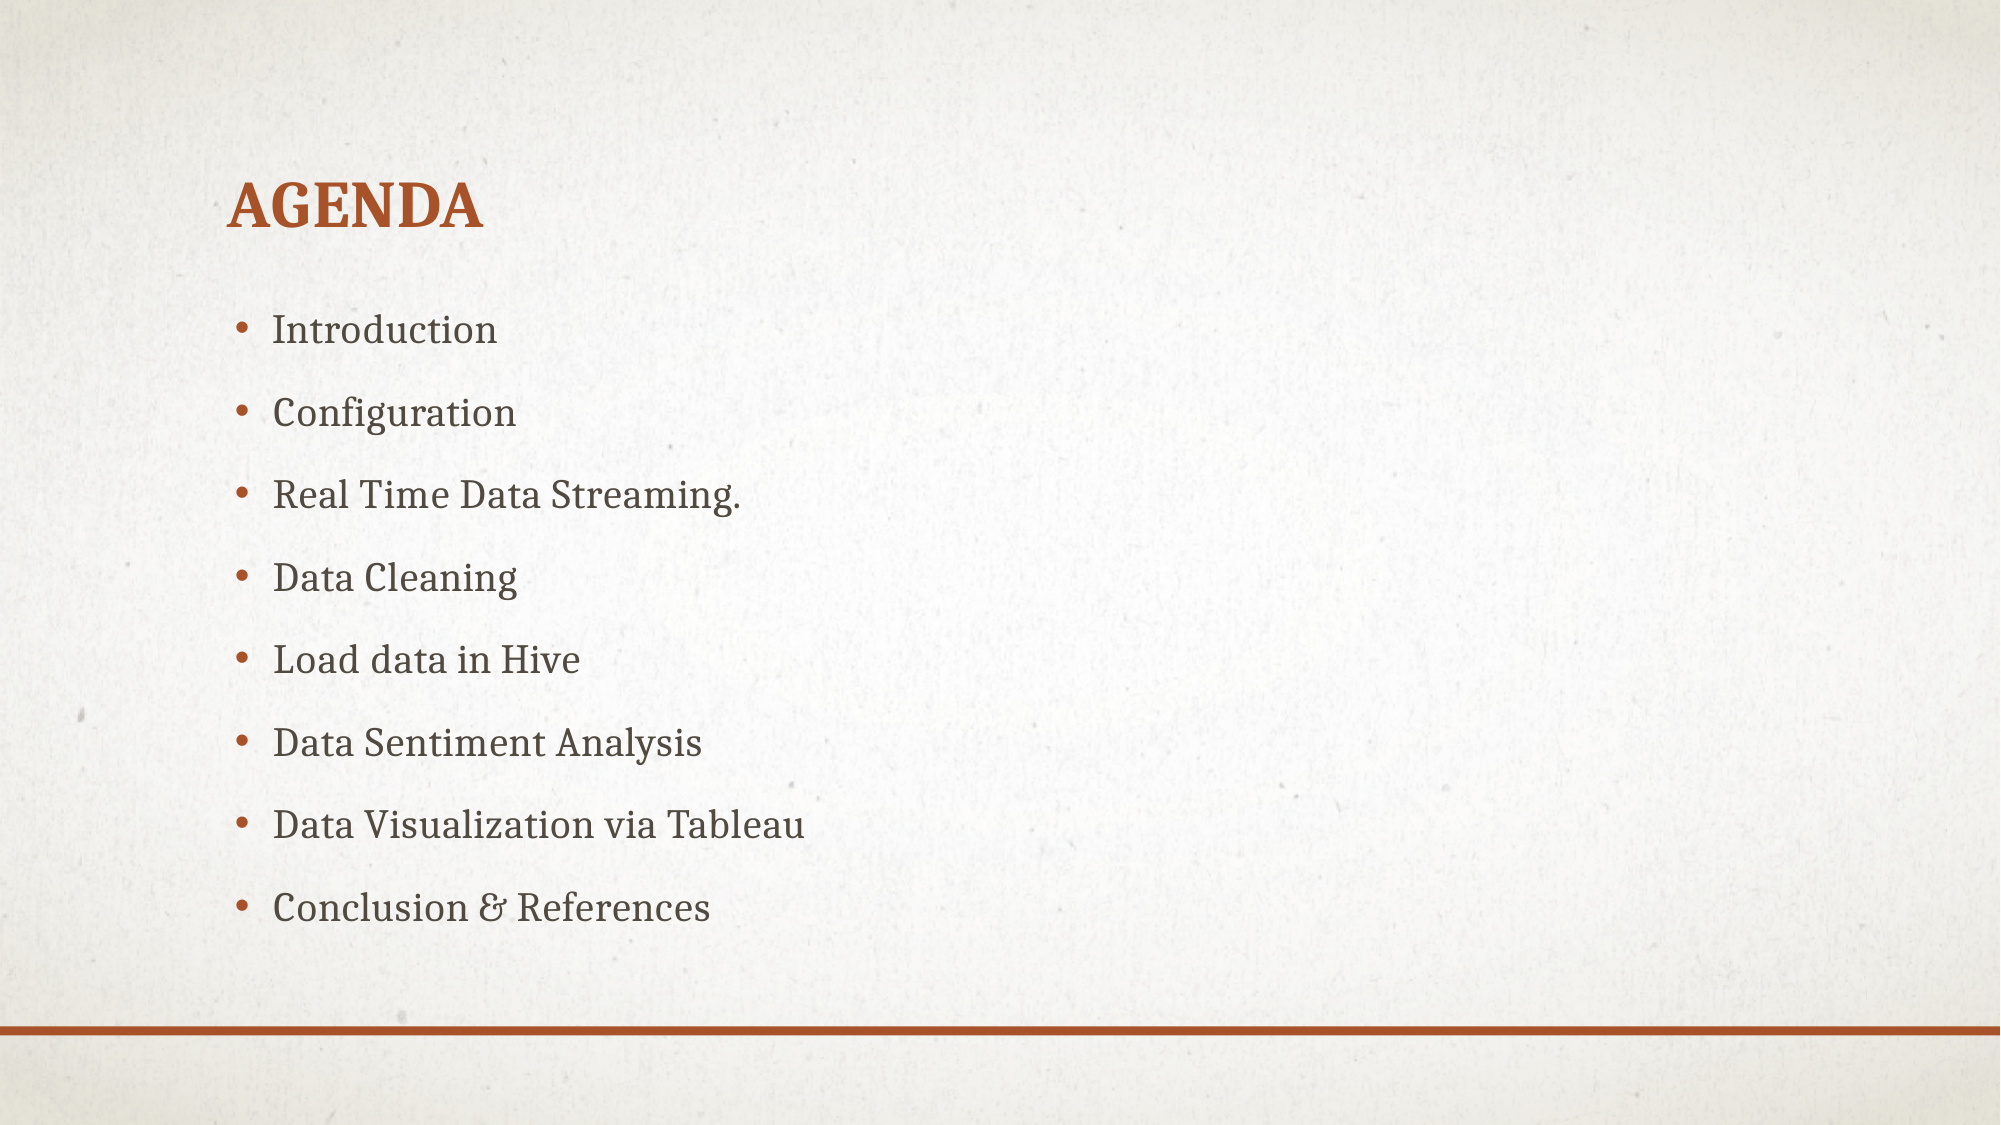

# Agenda
Introduction
Configuration
Real Time Data Streaming.
Data Cleaning
Load data in Hive
Data Sentiment Analysis
Data Visualization via Tableau
Conclusion & References